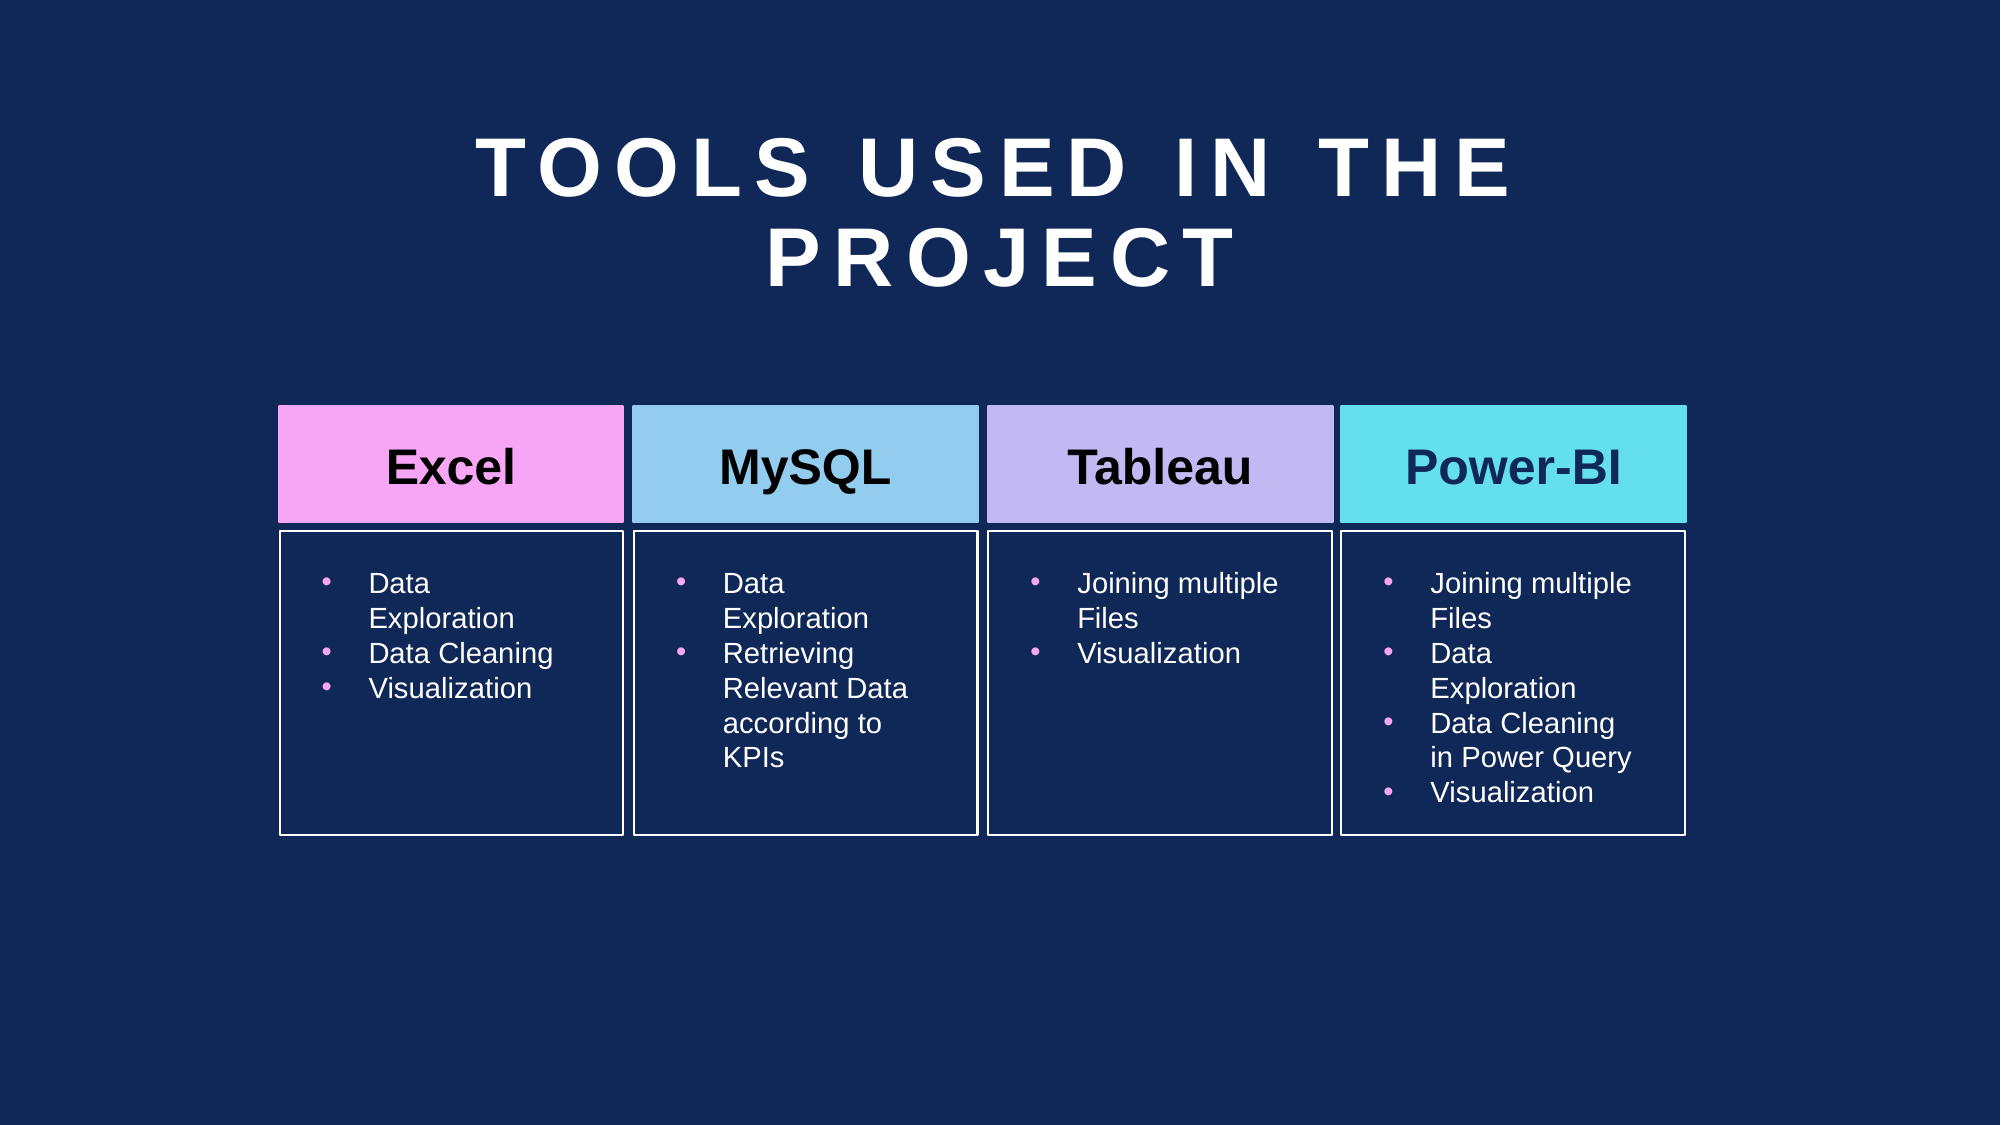

# Tools used in the project
Excel
MySQL
Tableau
Power-BI
Data Exploration
Data Cleaning
Visualization
Data Exploration
Retrieving Relevant Data according to KPIs
Joining multiple Files
Visualization
Joining multiple Files
Data Exploration
Data Cleaning in Power Query
Visualization